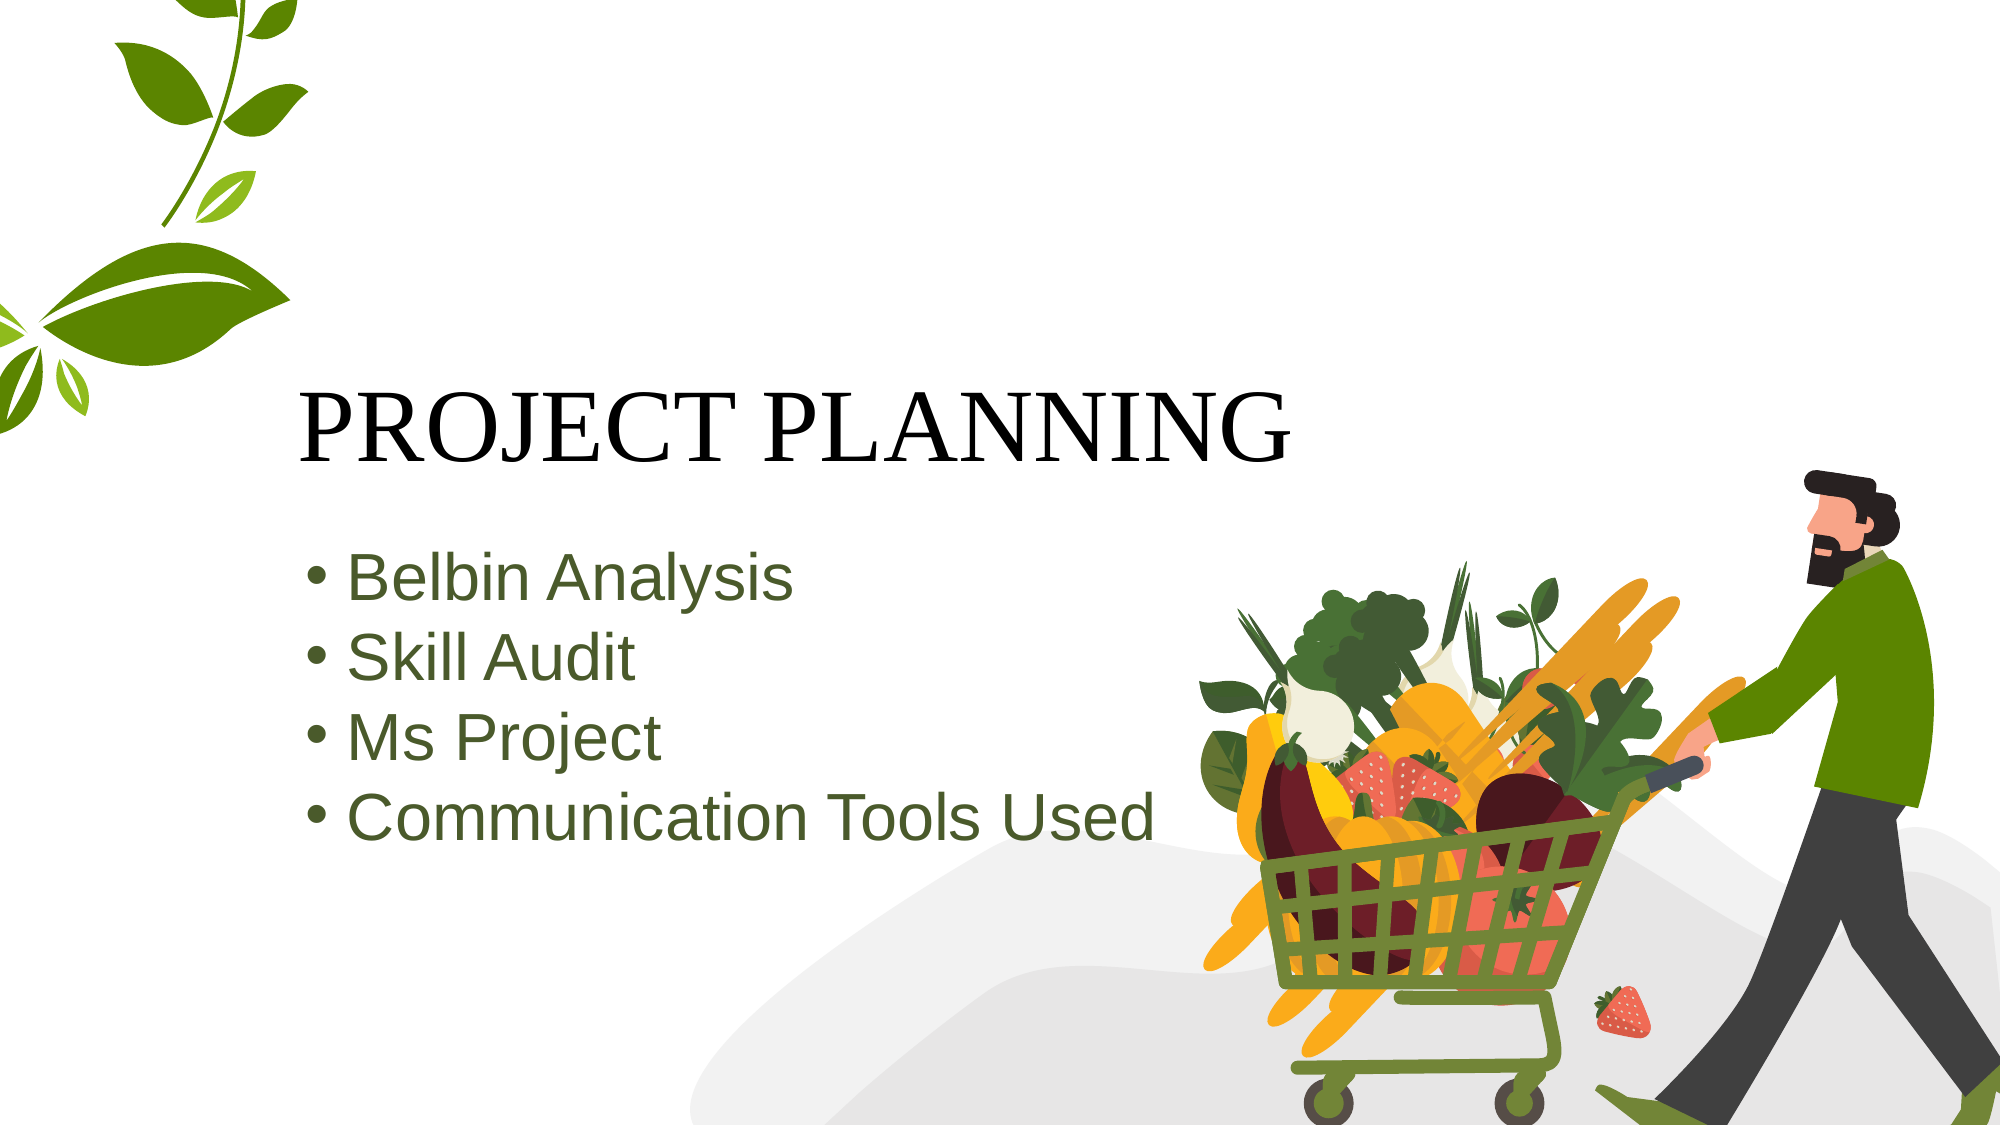

PROJECT PLANNING

 Belbin Analysis
 Skill Audit
 Ms Project
 Communication Tools Used